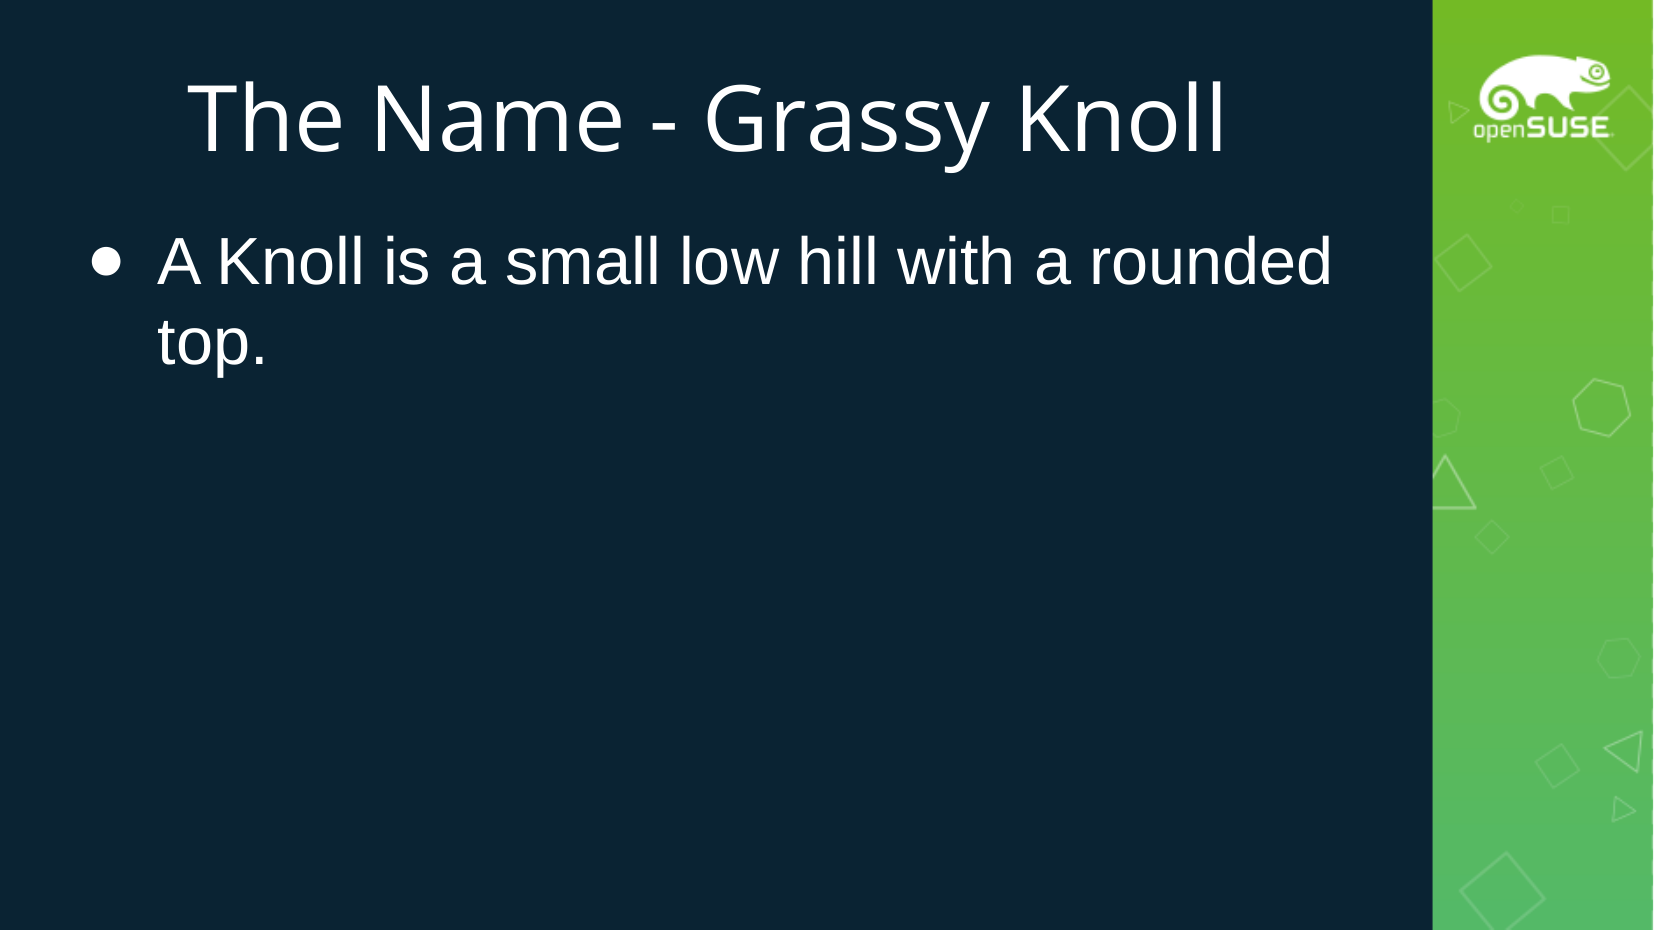

# The Name - Grassy Knoll
A Knoll is a small low hill with a rounded top.